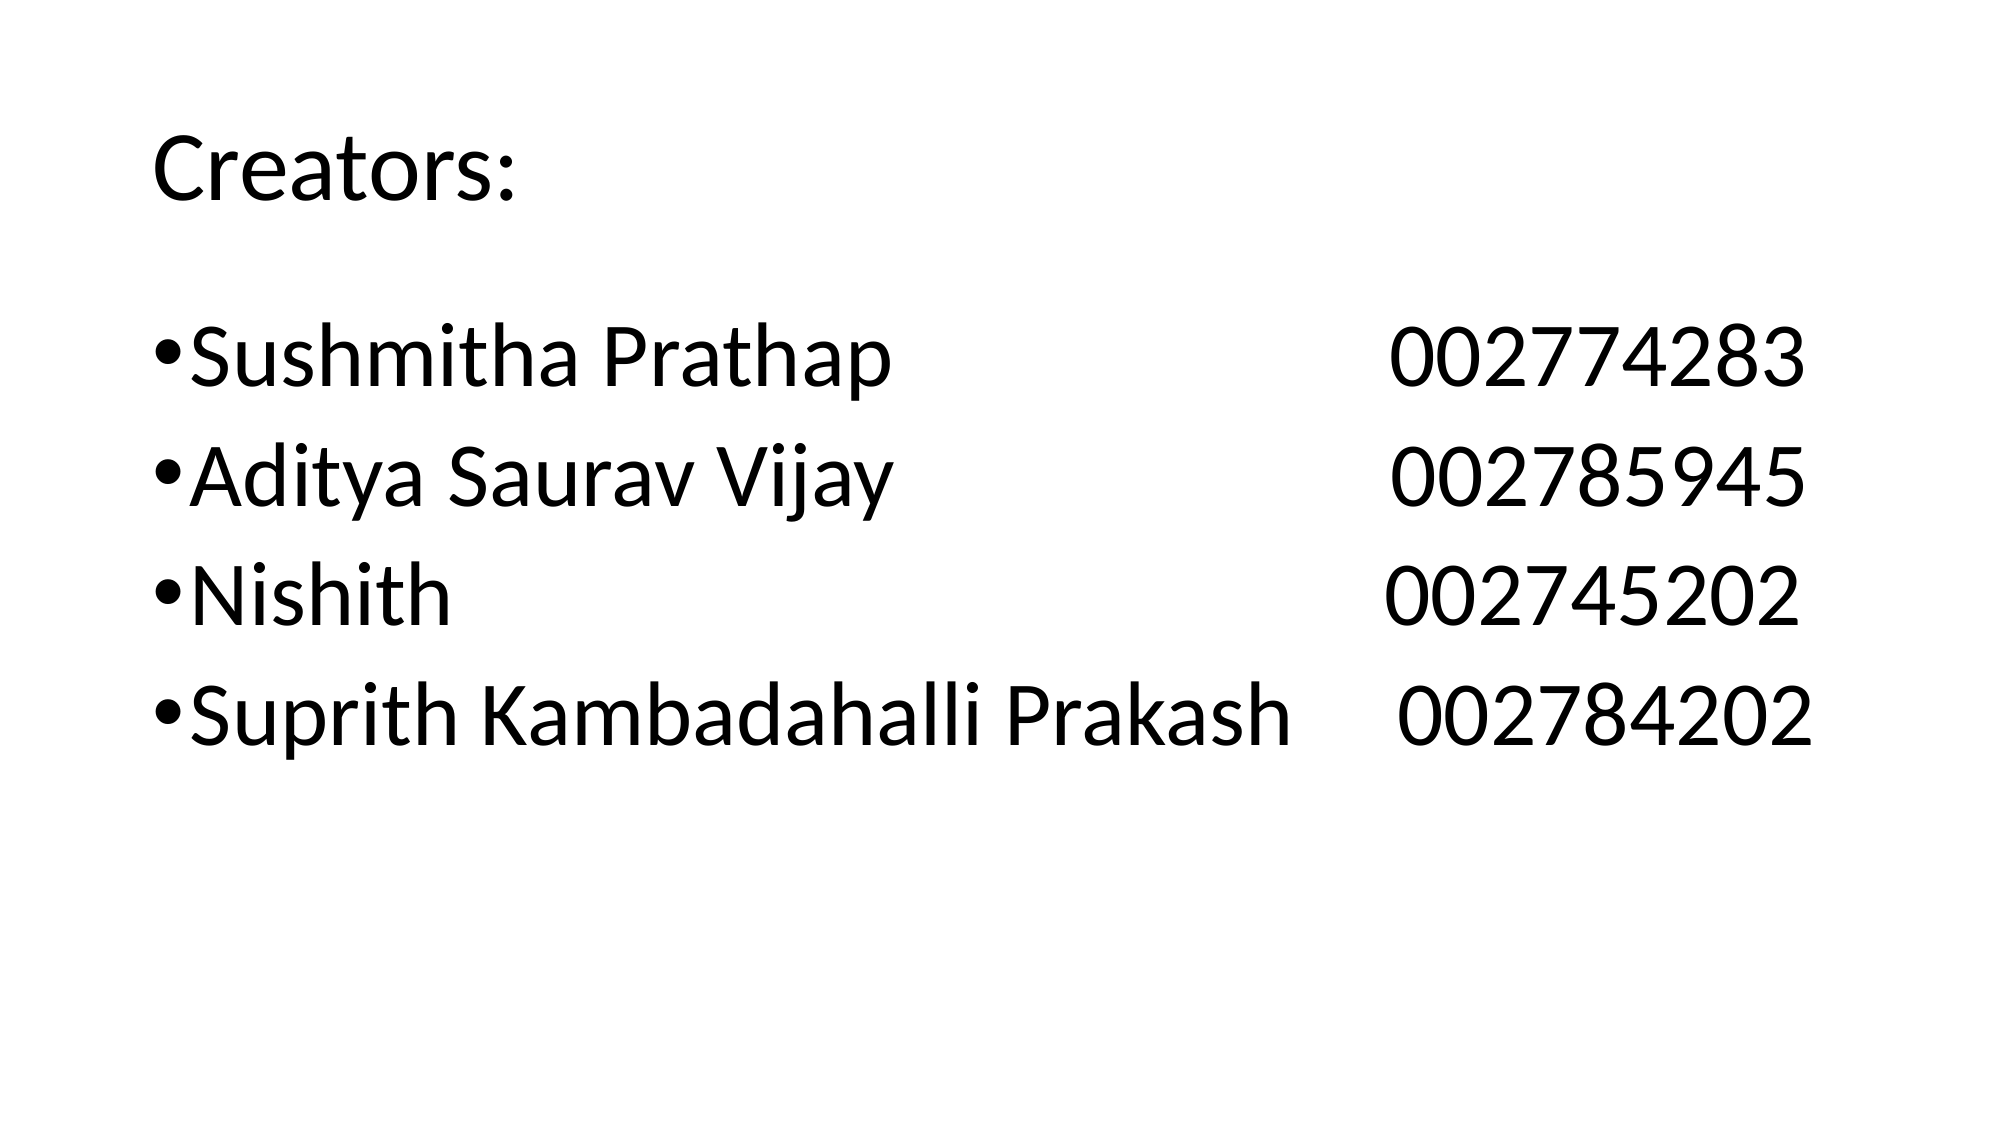

# Creators:
Sushmitha Prathap                        002774283
Aditya Saurav Vijay                        002785945
Nishith                                             002745202
Suprith Kambadahalli Prakash     002784202